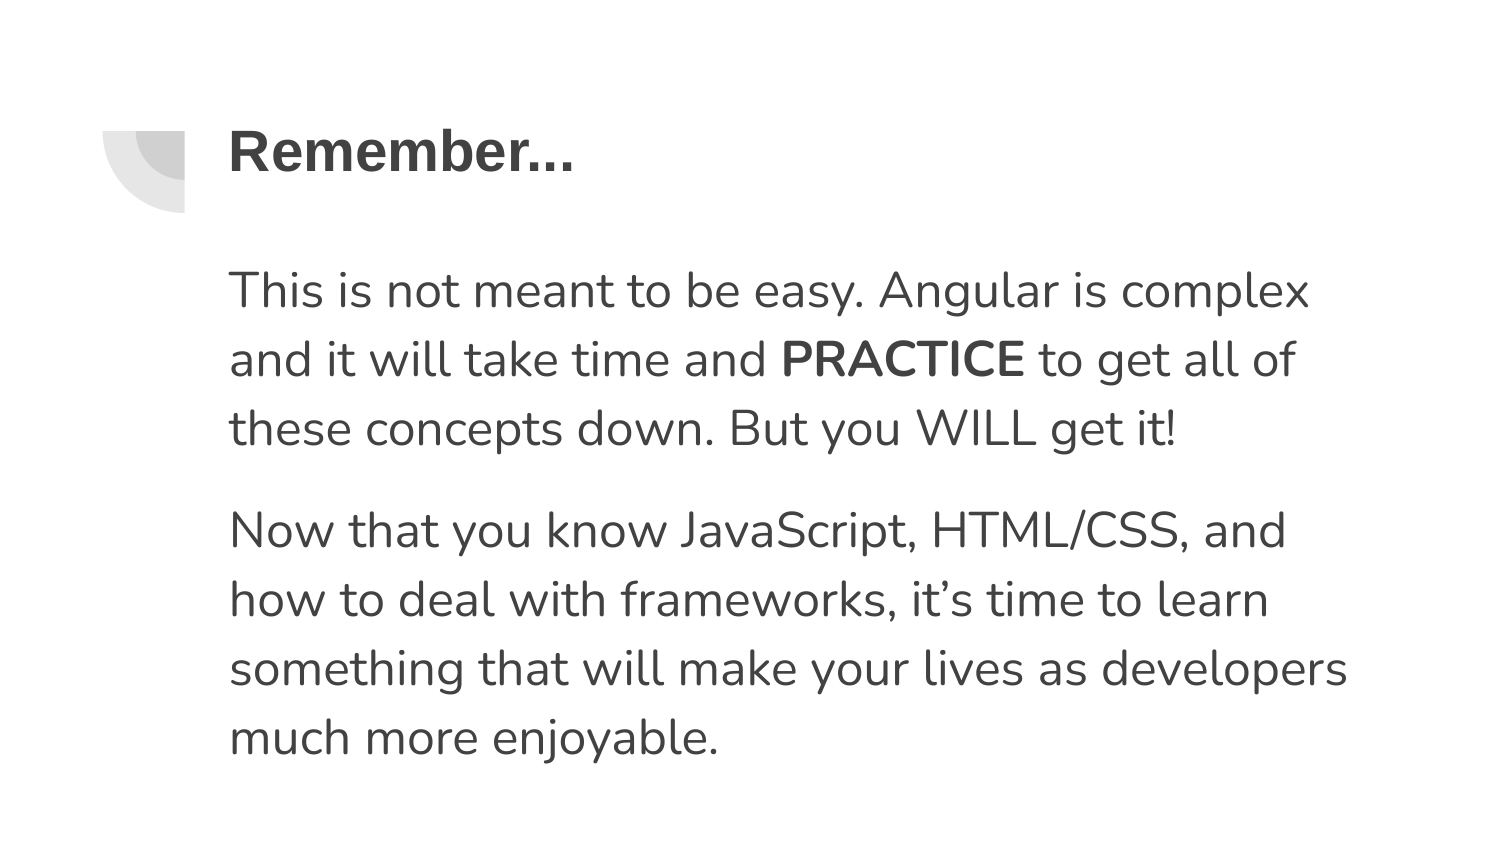

# Remember...
This is not meant to be easy. Angular is complex and it will take time and PRACTICE to get all of these concepts down. But you WILL get it!
Now that you know JavaScript, HTML/CSS, and how to deal with frameworks, it’s time to learn something that will make your lives as developers much more enjoyable.